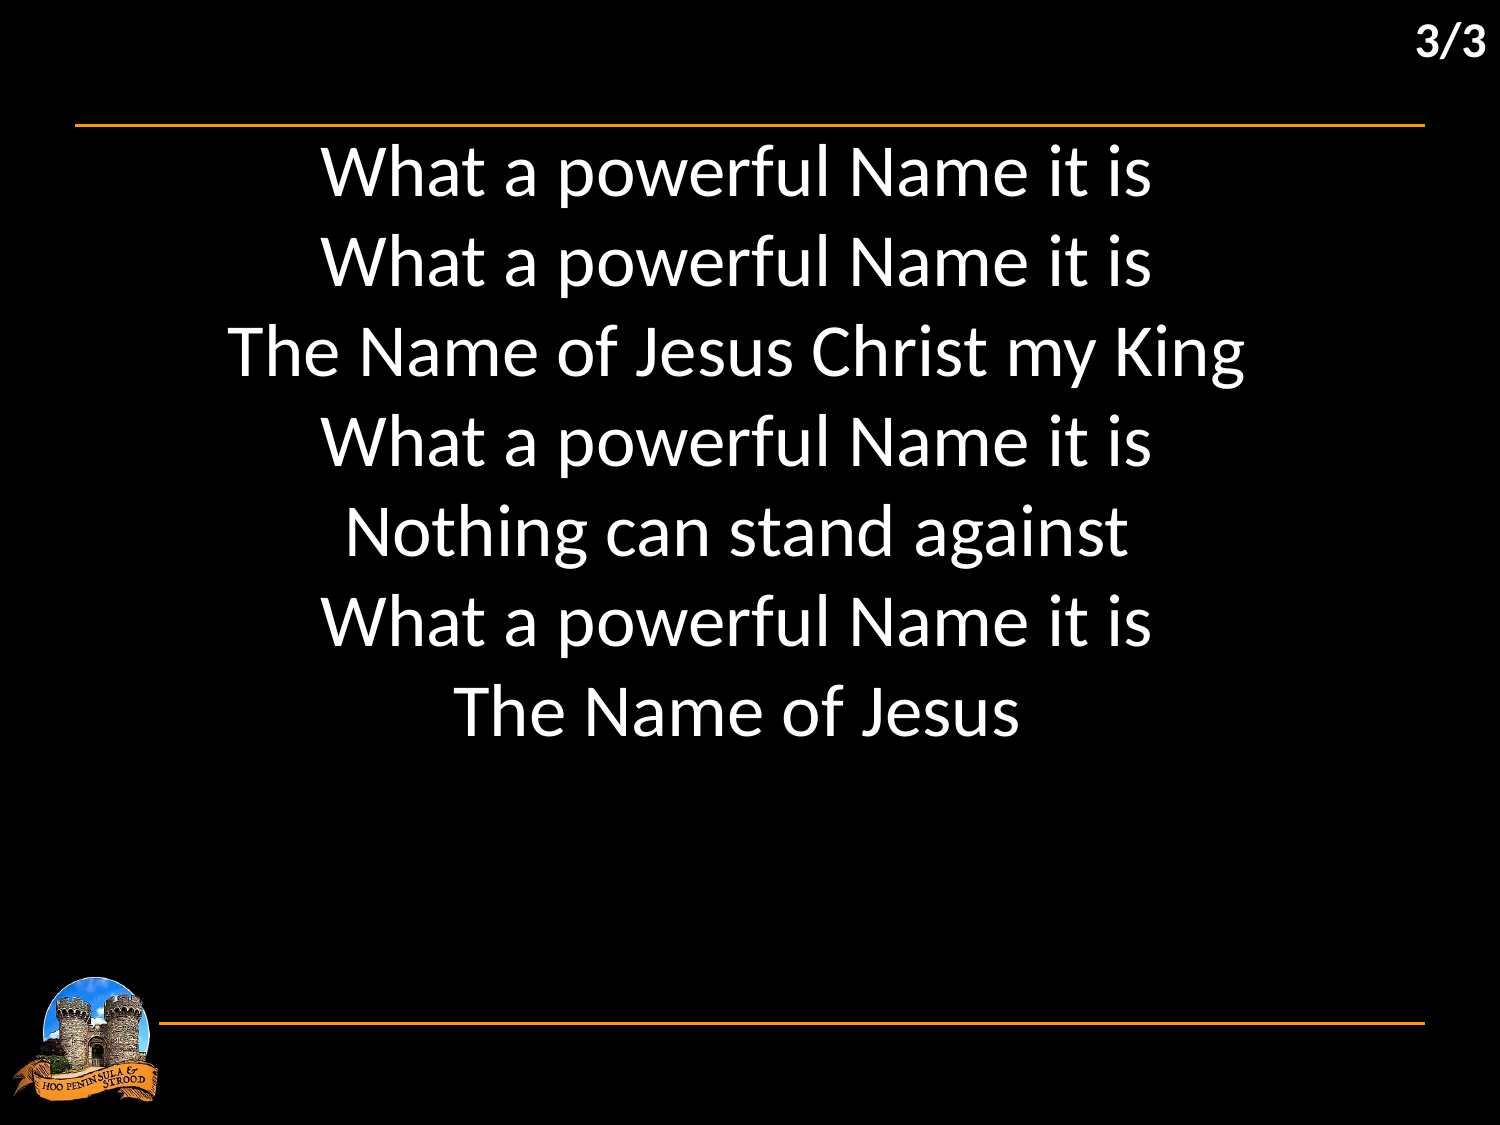

3/3
What a powerful Name it is
What a powerful Name it is
The Name of Jesus Christ my King
What a powerful Name it is
Nothing can stand against
What a powerful Name it is
The Name of Jesus